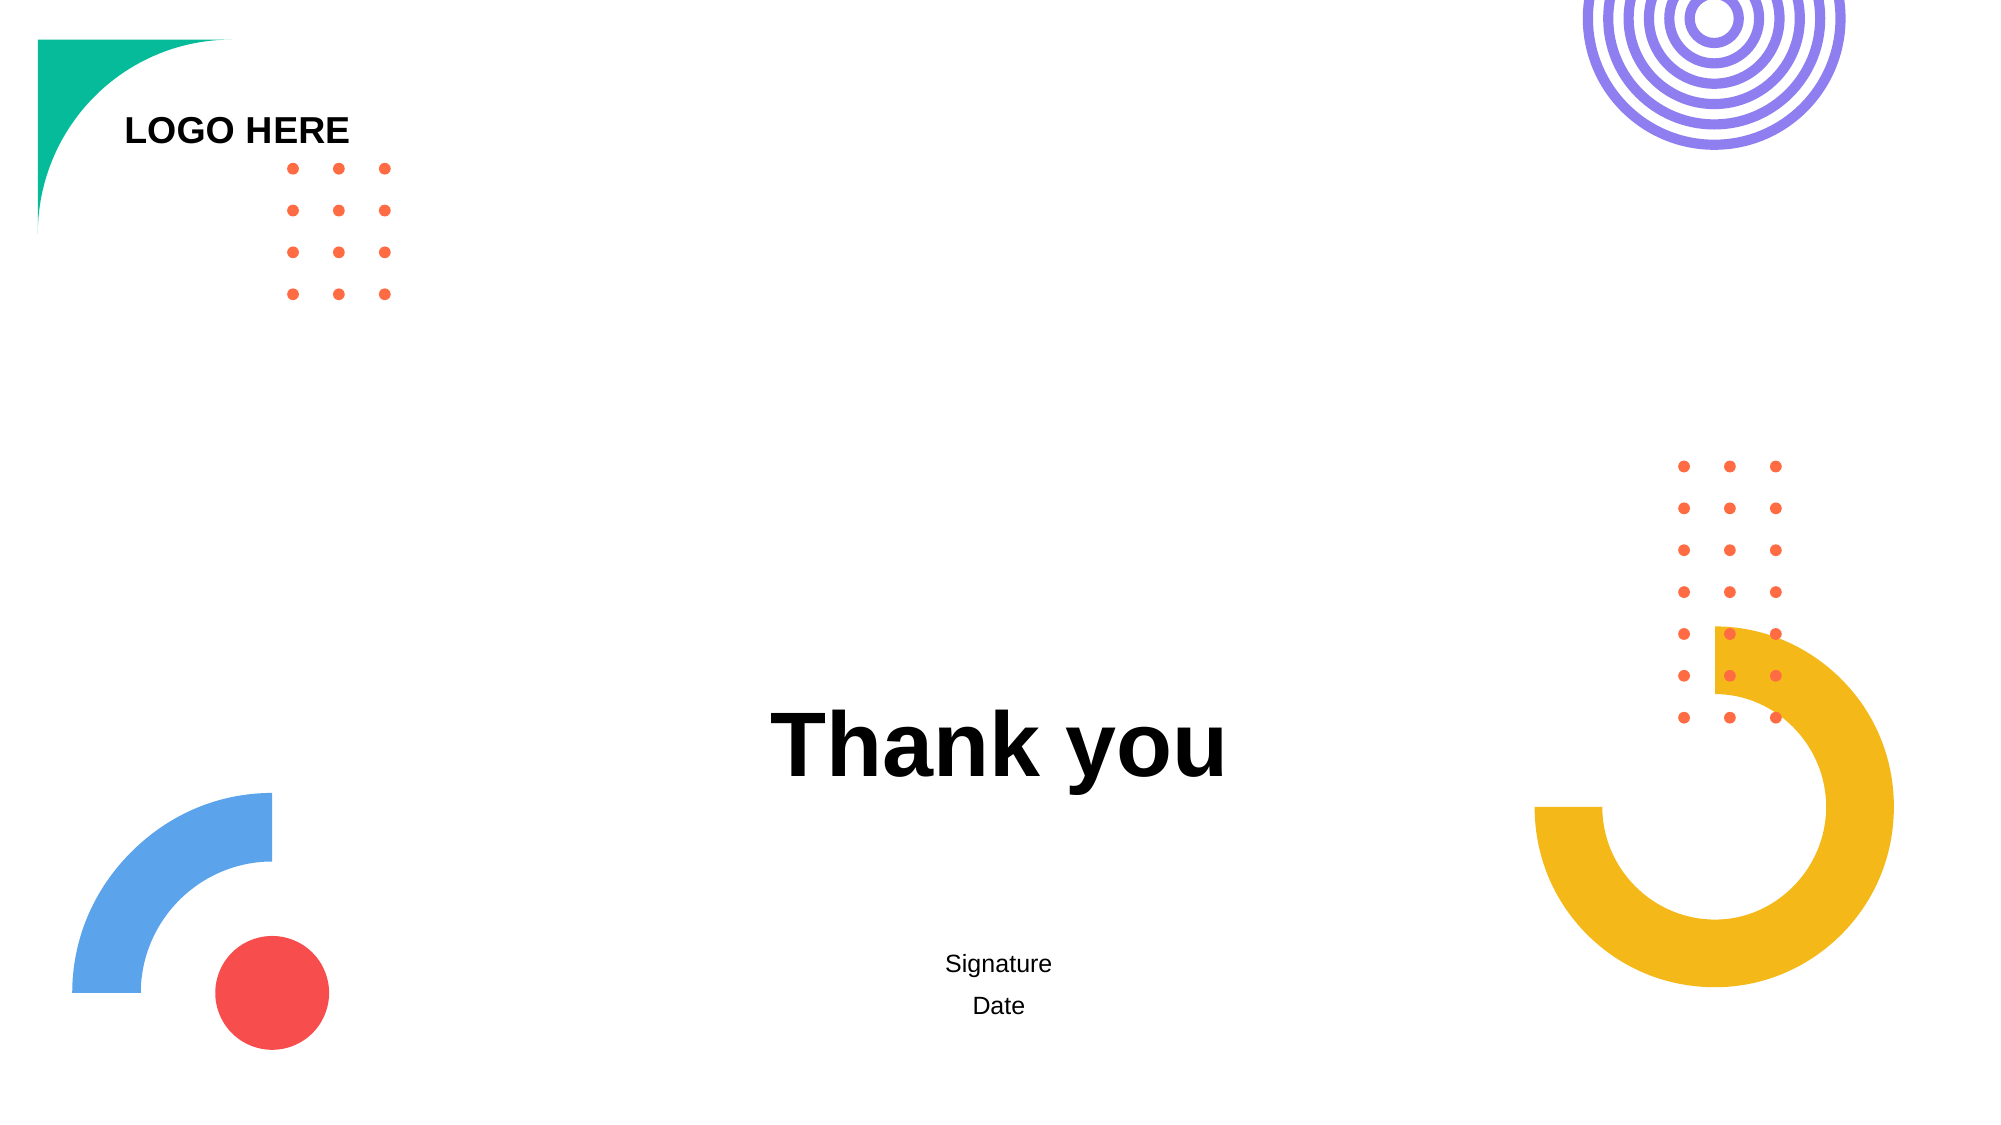

LOGO H ERE
Thank you
Signature
Date